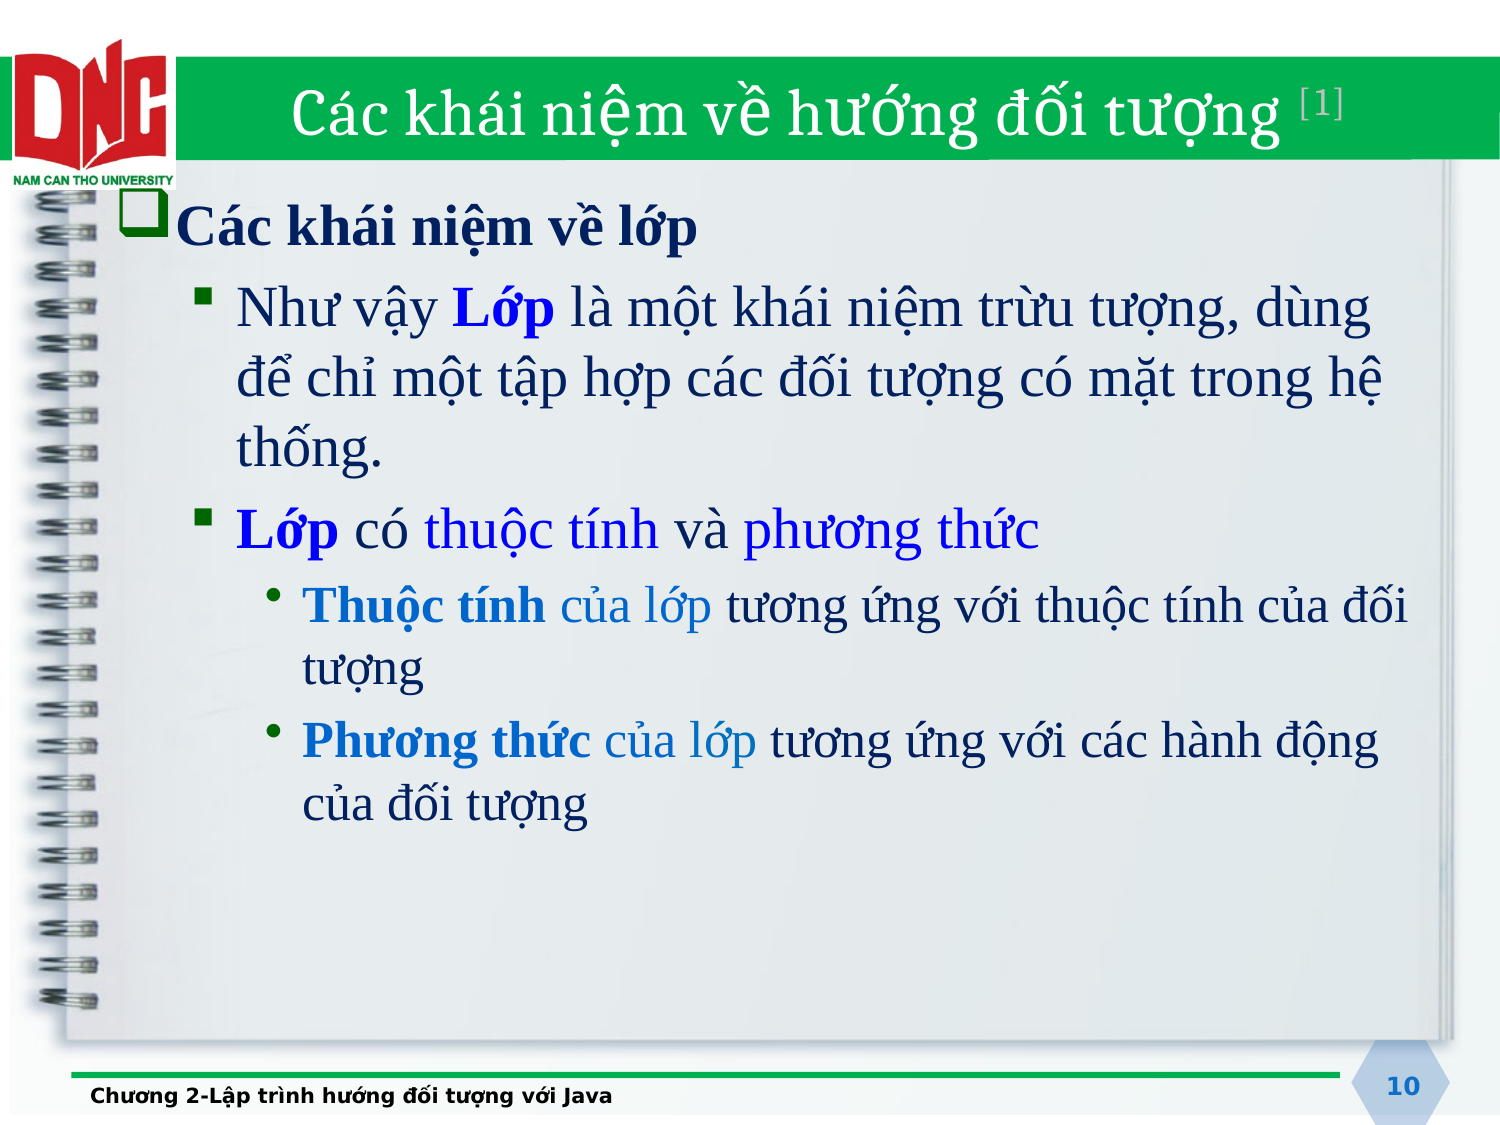

# Các khái niệm về hướng đối tượng [1]
Các khái niệm về lớp
Như vậy Lớp là một khái niệm trừu tượng, dùng để chỉ một tập hợp các đối tượng có mặt trong hệ thống.
Lớp có thuộc tính và phương thức
Thuộc tính của lớp tương ứng với thuộc tính của đối tượng
Phương thức của lớp tương ứng với các hành động của đối tượng
10
Chương 2-Lập trình hướng đối tượng với Java